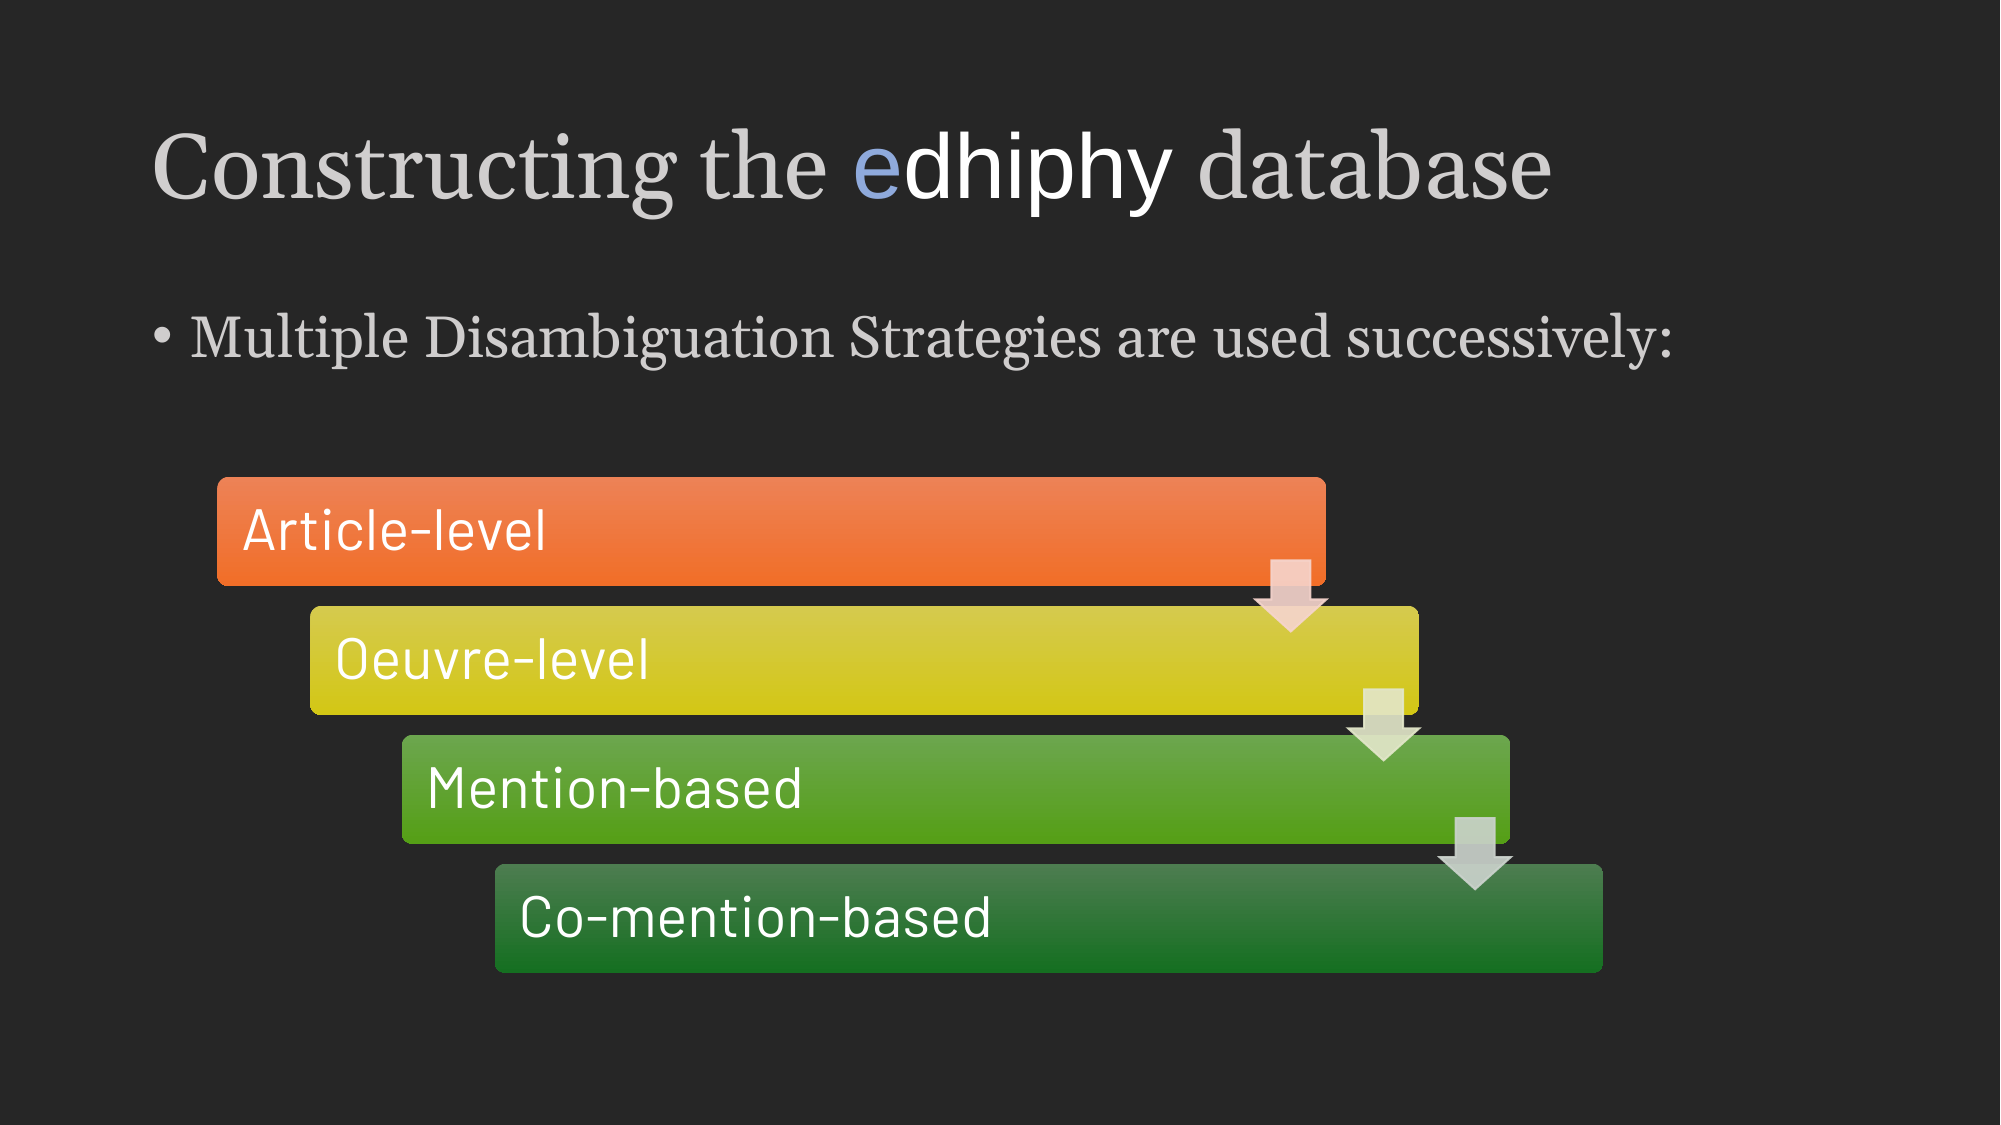

# Constructing the edhiphy database
Multiple Disambiguation Strategies are used successively:

Article-level
Oeuvre-level
Mention-based
Co-mention-based